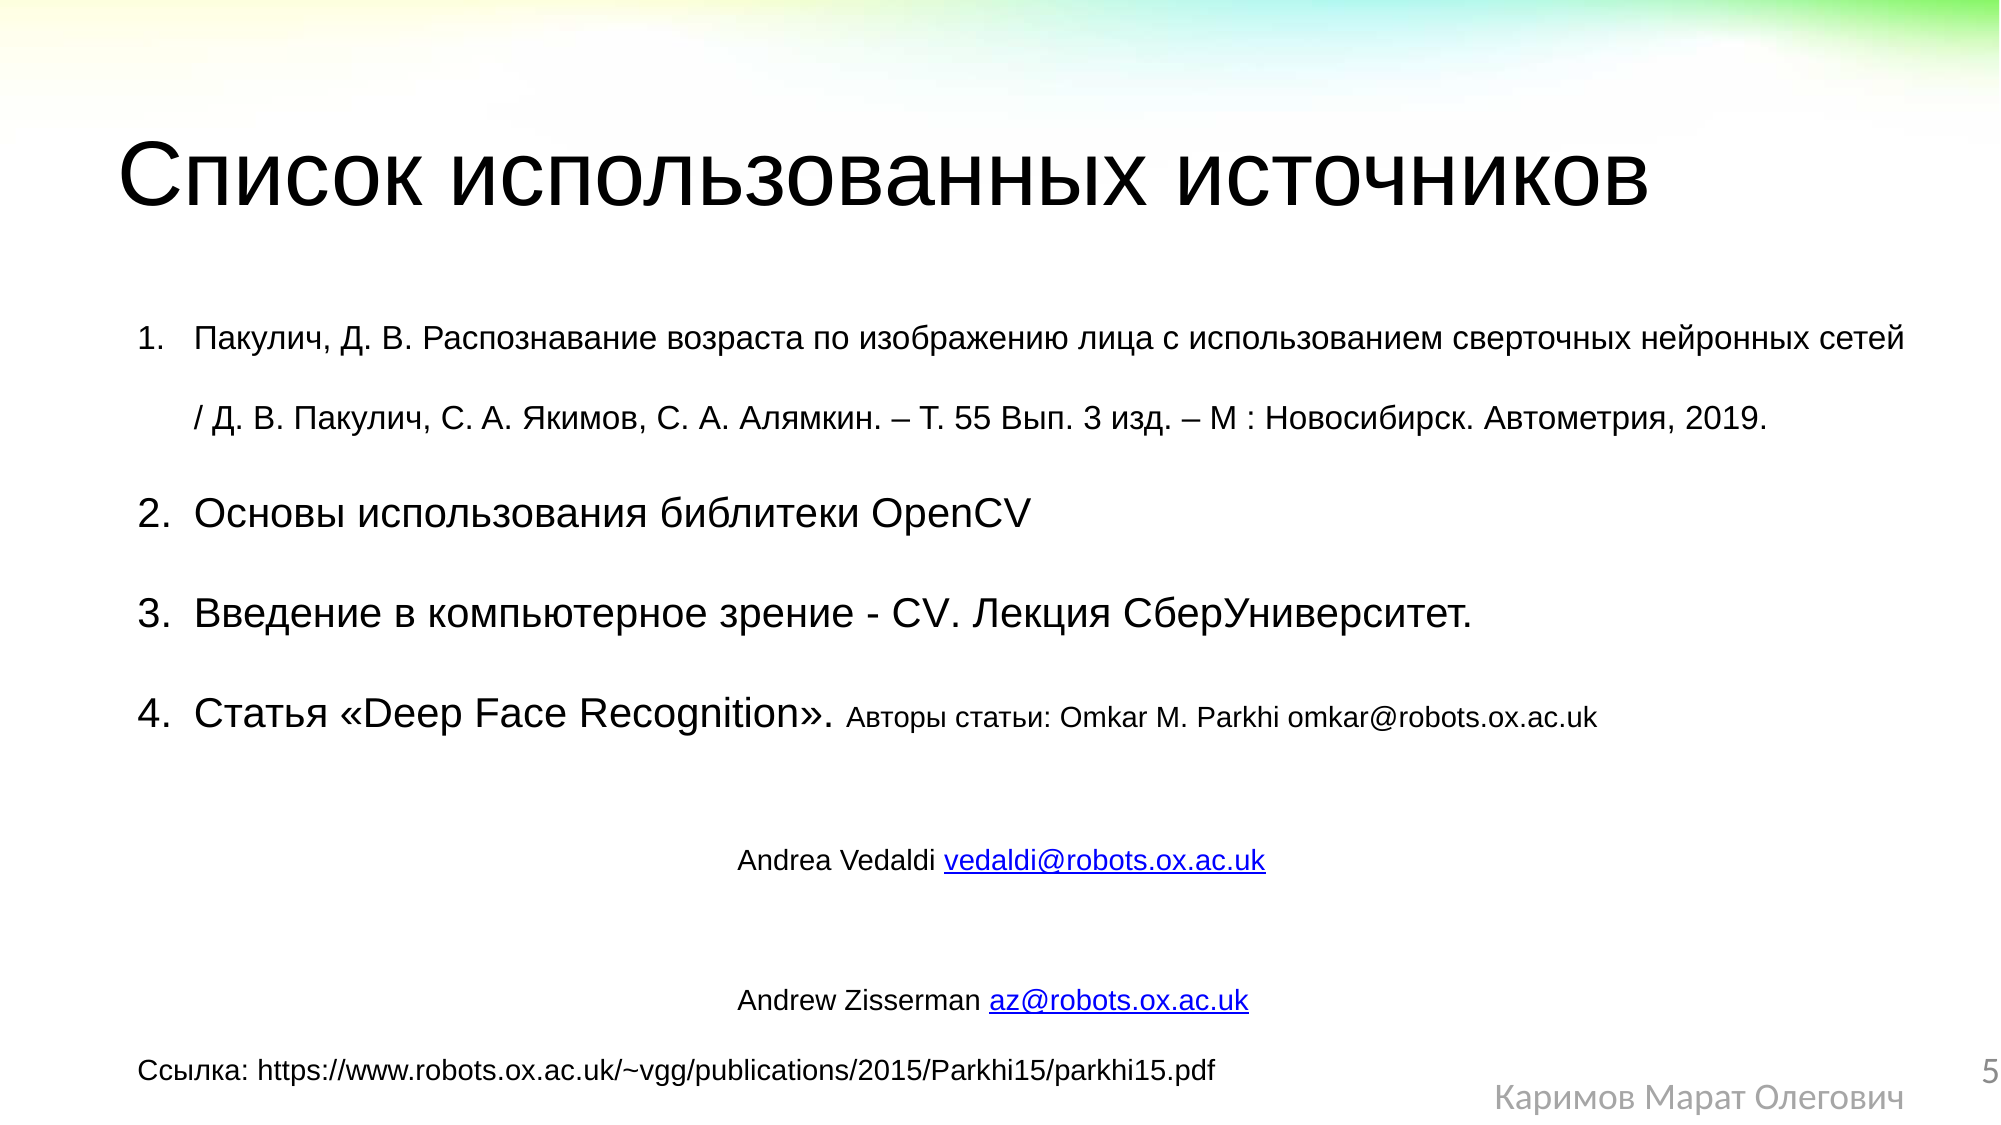

# Список использованных источников

Пакулич, Д. В. Распознавание возраста по изображению лица с использованием сверточных нейронных сетей / Д. В. Пакулич, C. A. Якимов, C. А. Алямкин. – Т. 55 Вып. 3 изд. – М : Новосибирск. Автометрия, 2019.
Основы использования библитеки OpenCV
Введение в компьютерное зрение - СV. Лекция СберУниверситет.
Статья «Deep Face Recognition». Авторы статьи: Omkar M. Parkhi omkar@robots.ox.ac.uk
															Andrea Vedaldi vedaldi@robots.ox.ac.uk
 															Andrew Zisserman az@robots.ox.ac.uk
Ссылка: https://www.robots.ox.ac.uk/~vgg/publications/2015/Parkhi15/parkhi15.pdf

5
Каримов Марат Олегович